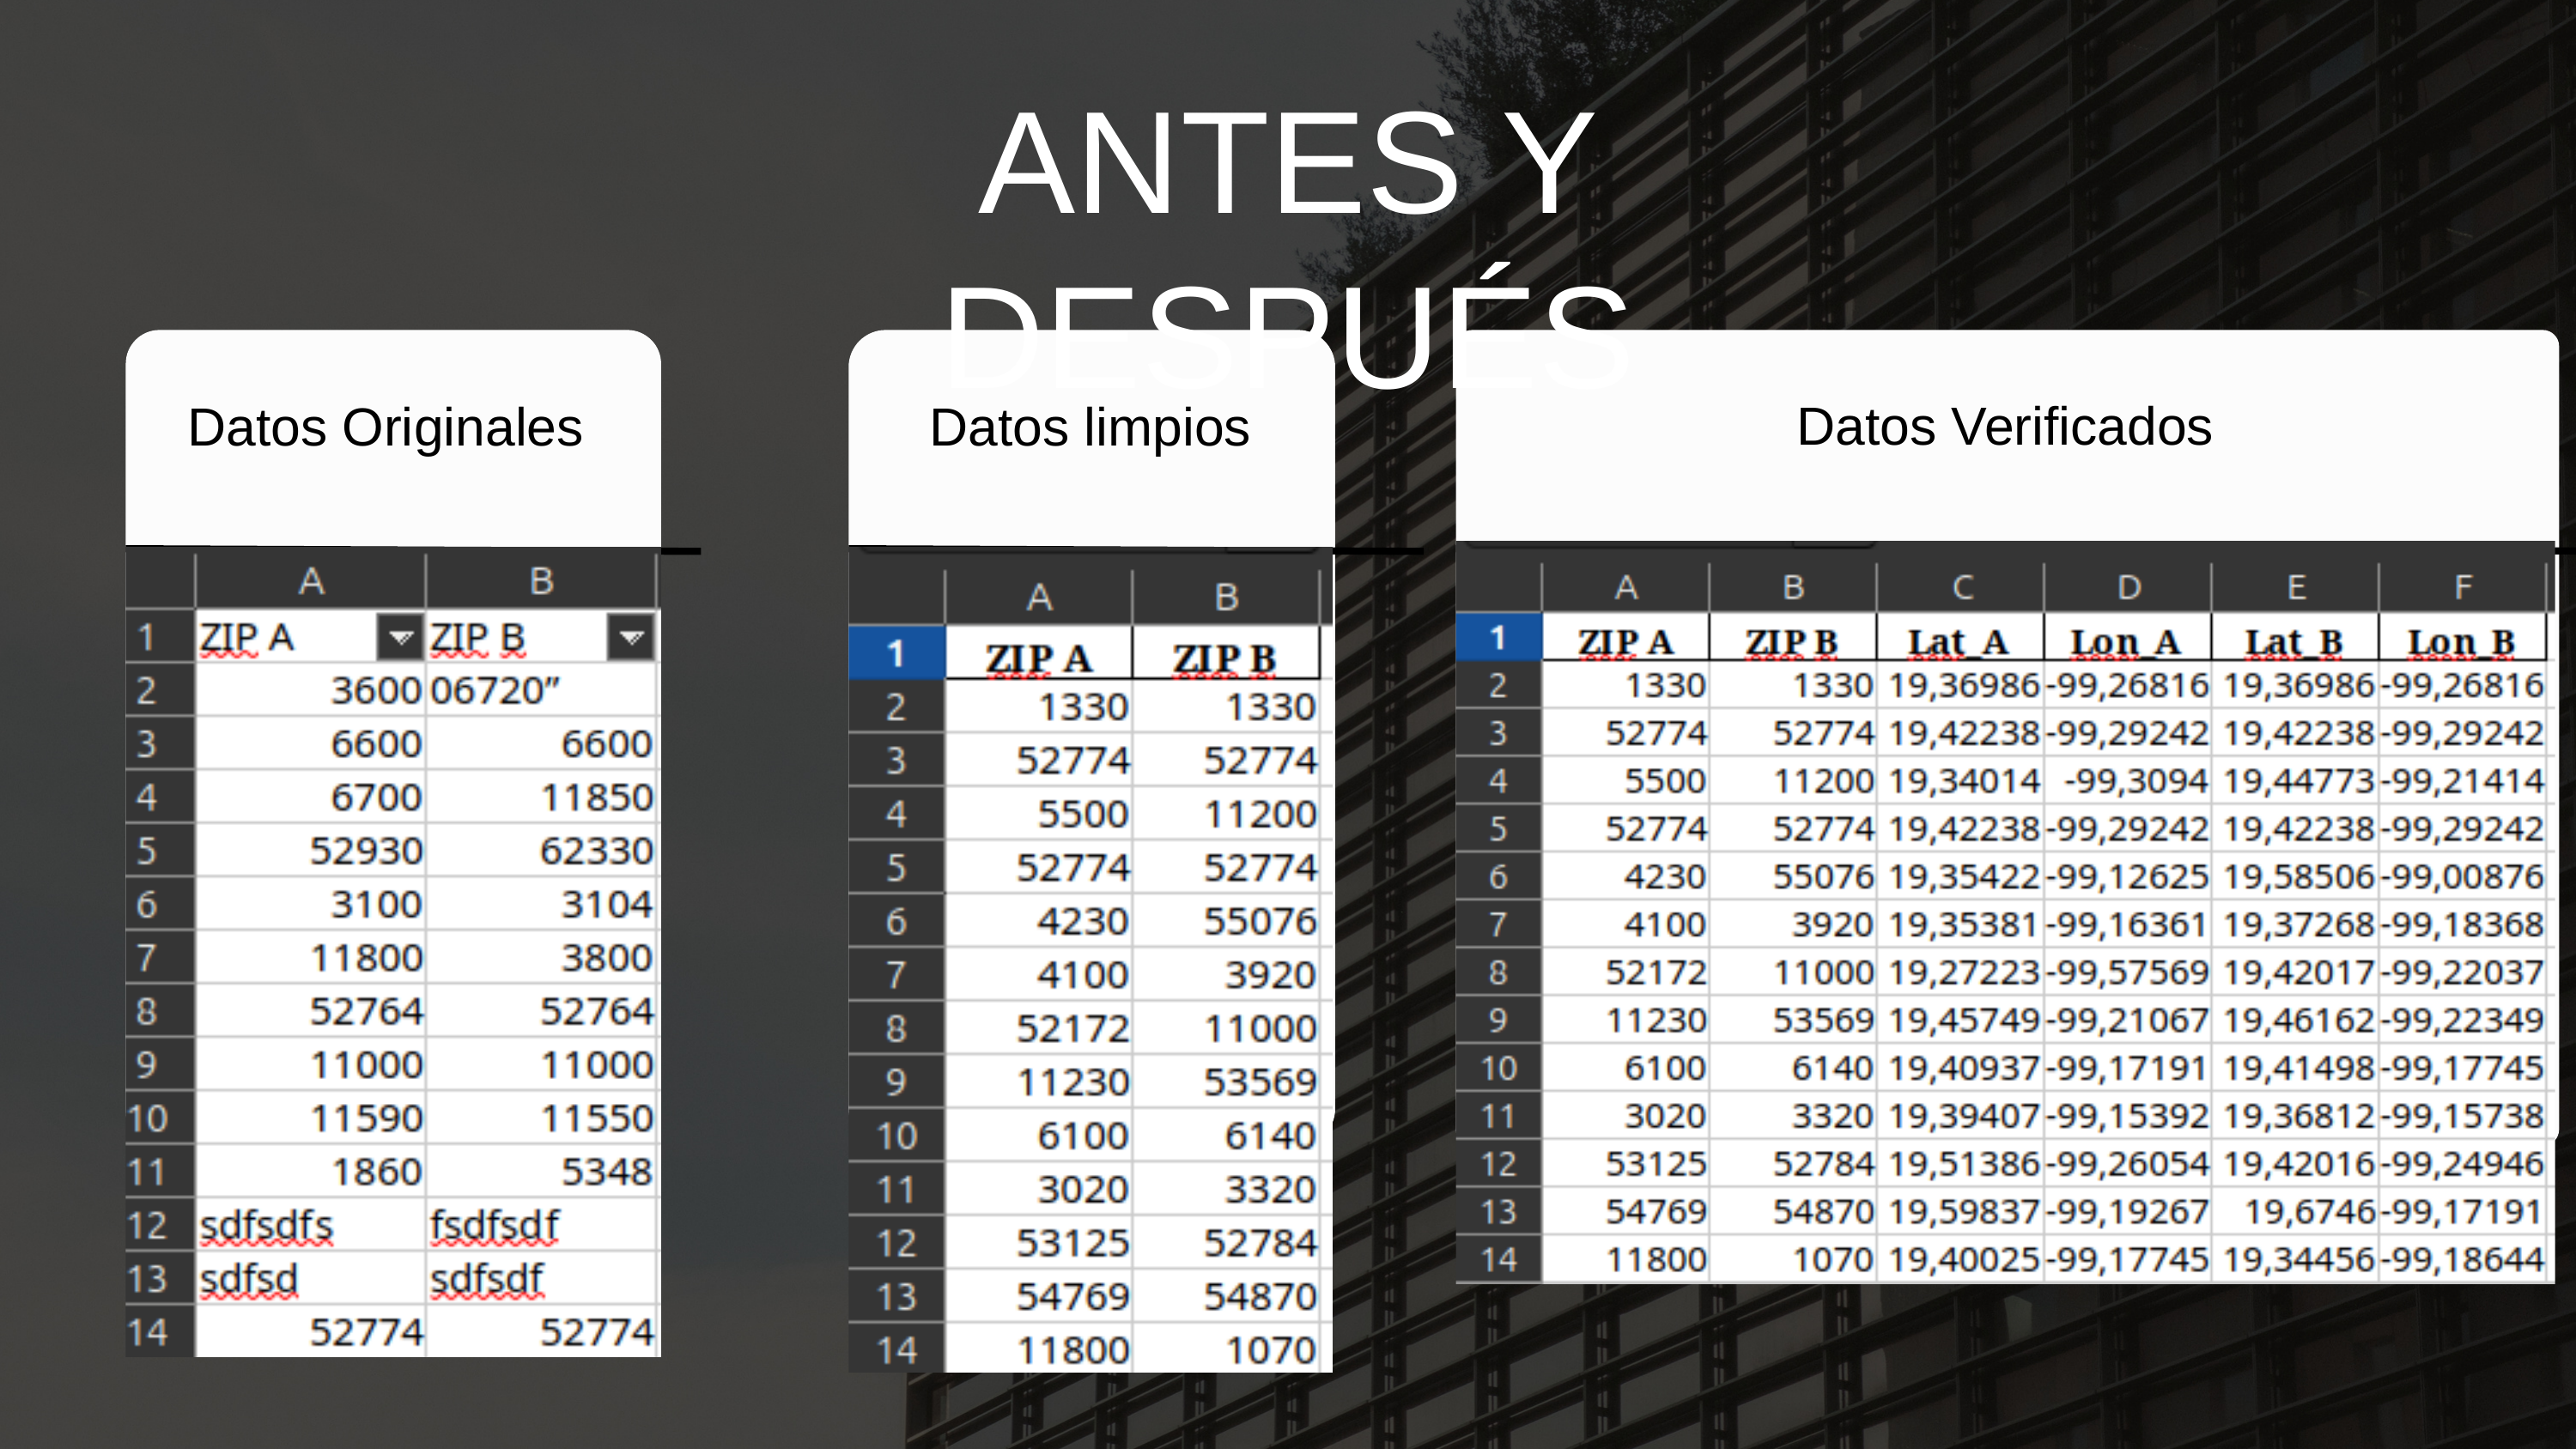

ANTES Y DESPUÉS

Datos Verificados
Datos Originales
Datos limpios